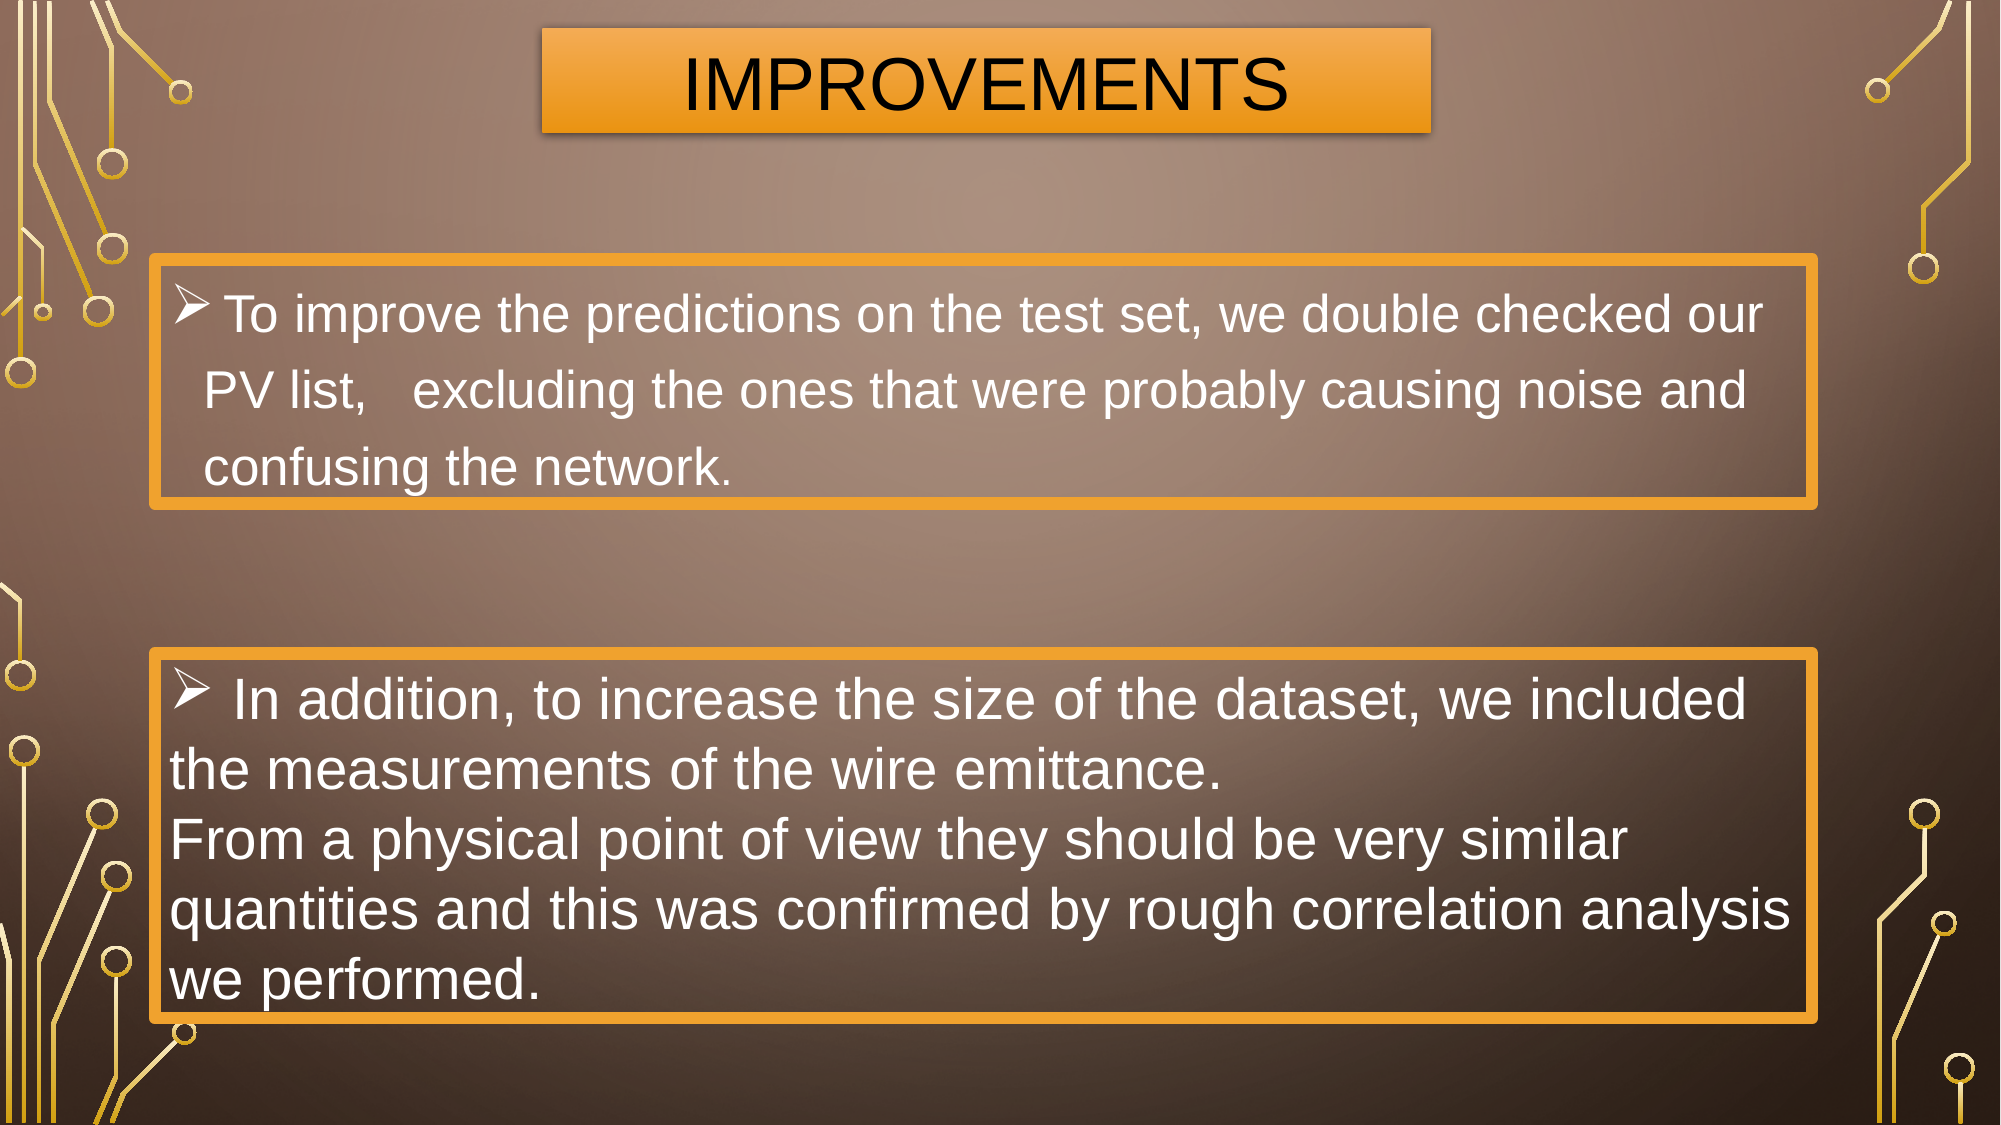

IMPROVEMENTS
 To improve the predictions on the test set, we double checked our PV list,   excluding the ones that were probably causing noise and confusing the network.
 In addition, to increase the size of the dataset, we included the measurements of the wire emittance.
From a physical point of view they should be very similar quantities and this was confirmed by rough correlation analysis we performed.